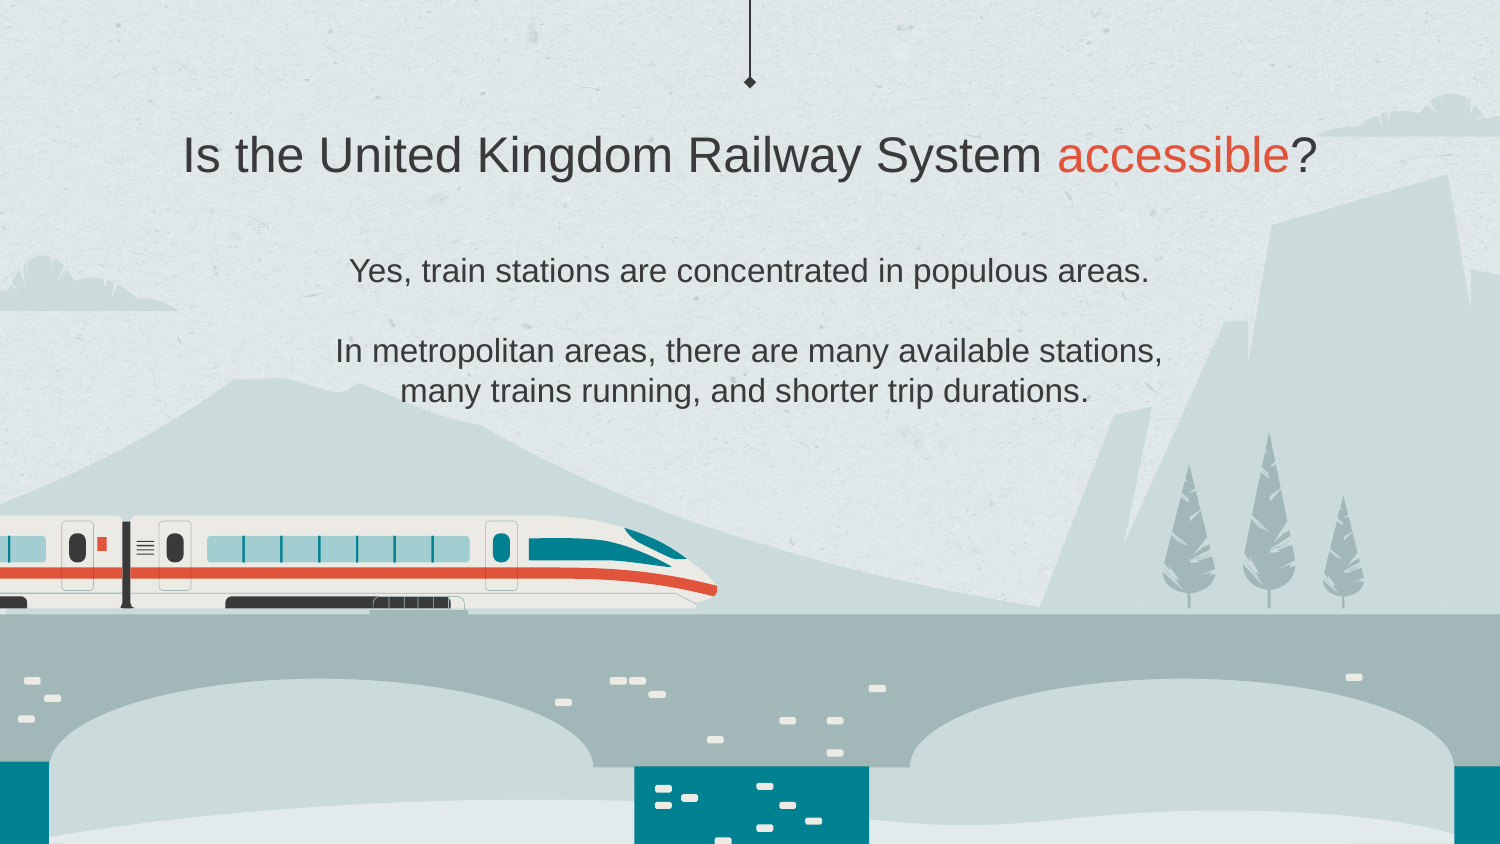

# Is the United Kingdom Railway System accessible?
Yes, train stations are concentrated in populous areas.

In metropolitan areas, there are many available stations, many trains running, and shorter trip durations.